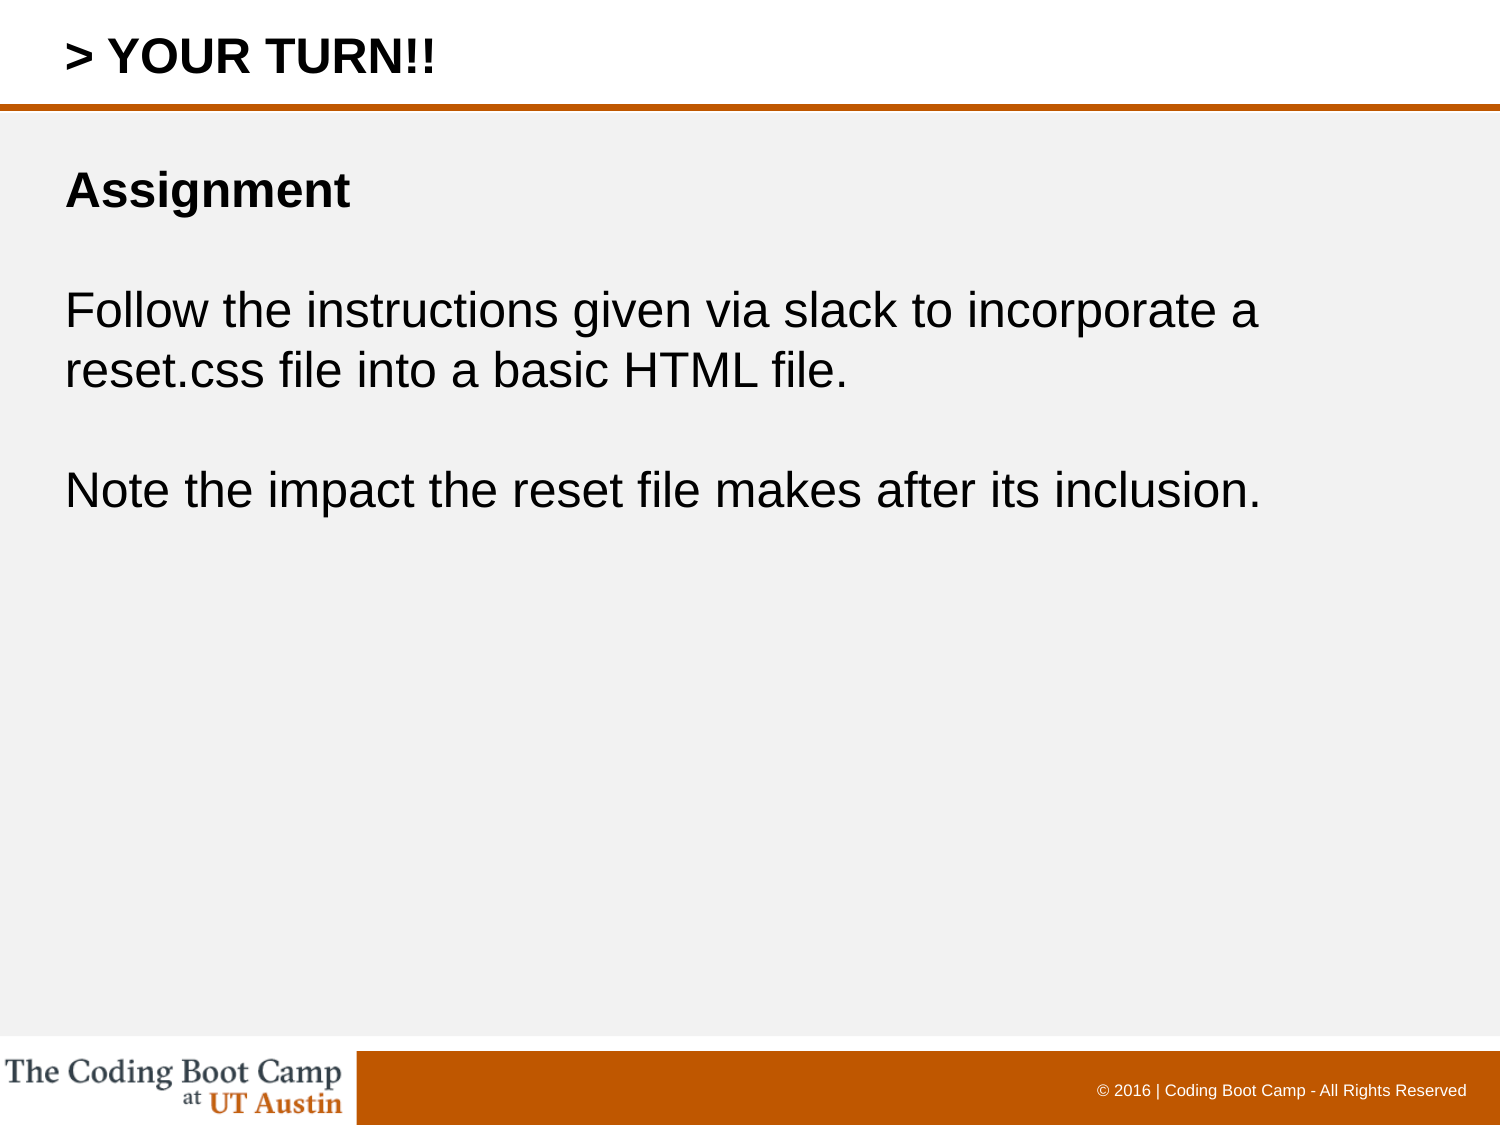

> YOUR TURN!!

Assignment

Follow the instructions given via slack to incorporate a reset.css file into a basic HTML file.

Note the impact the reset file makes after its inclusion.